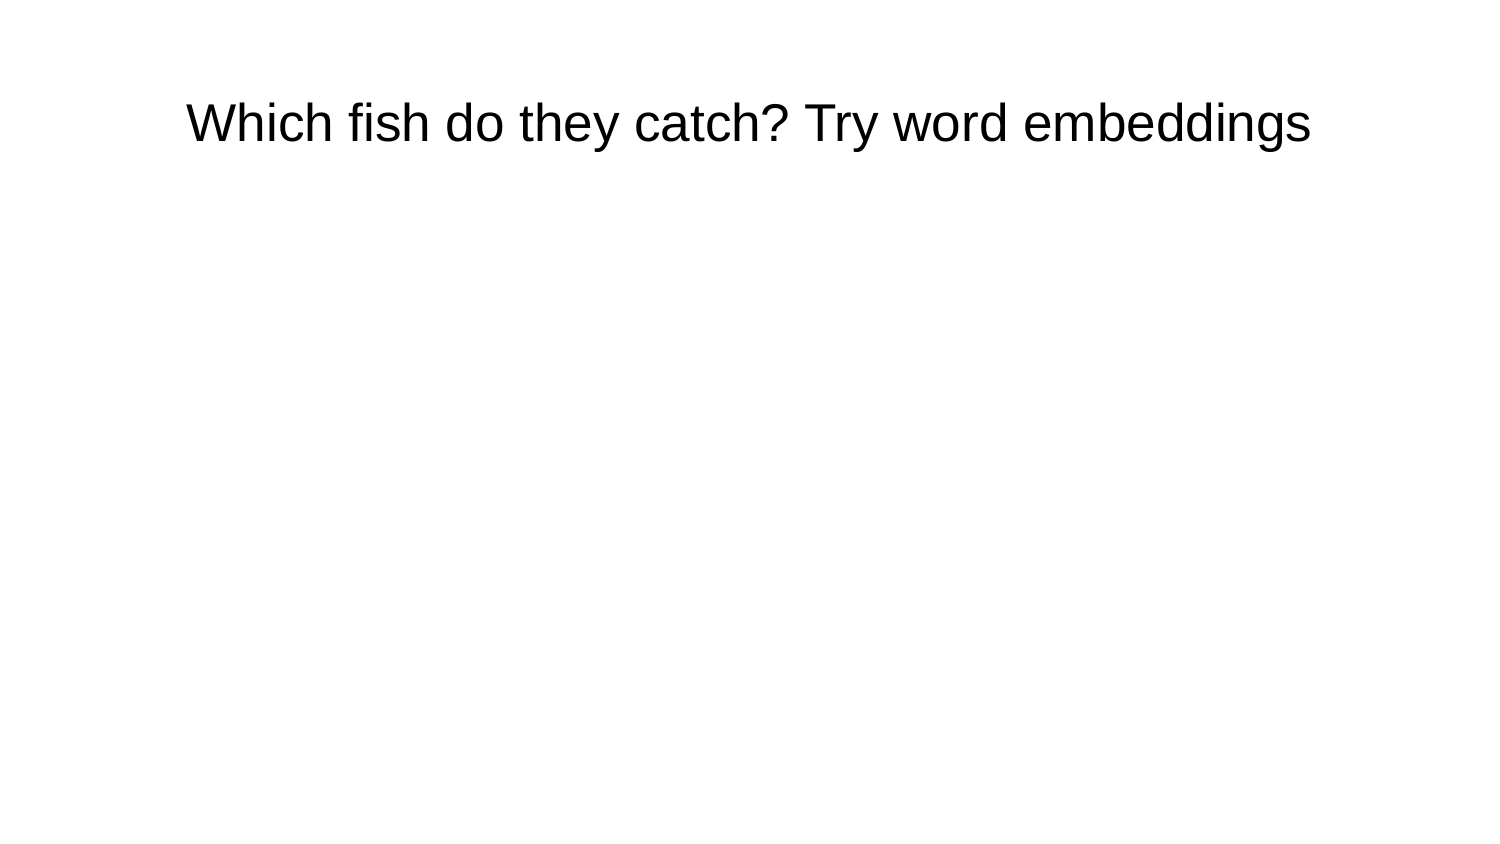

# Which fish do they catch? Try word embeddings